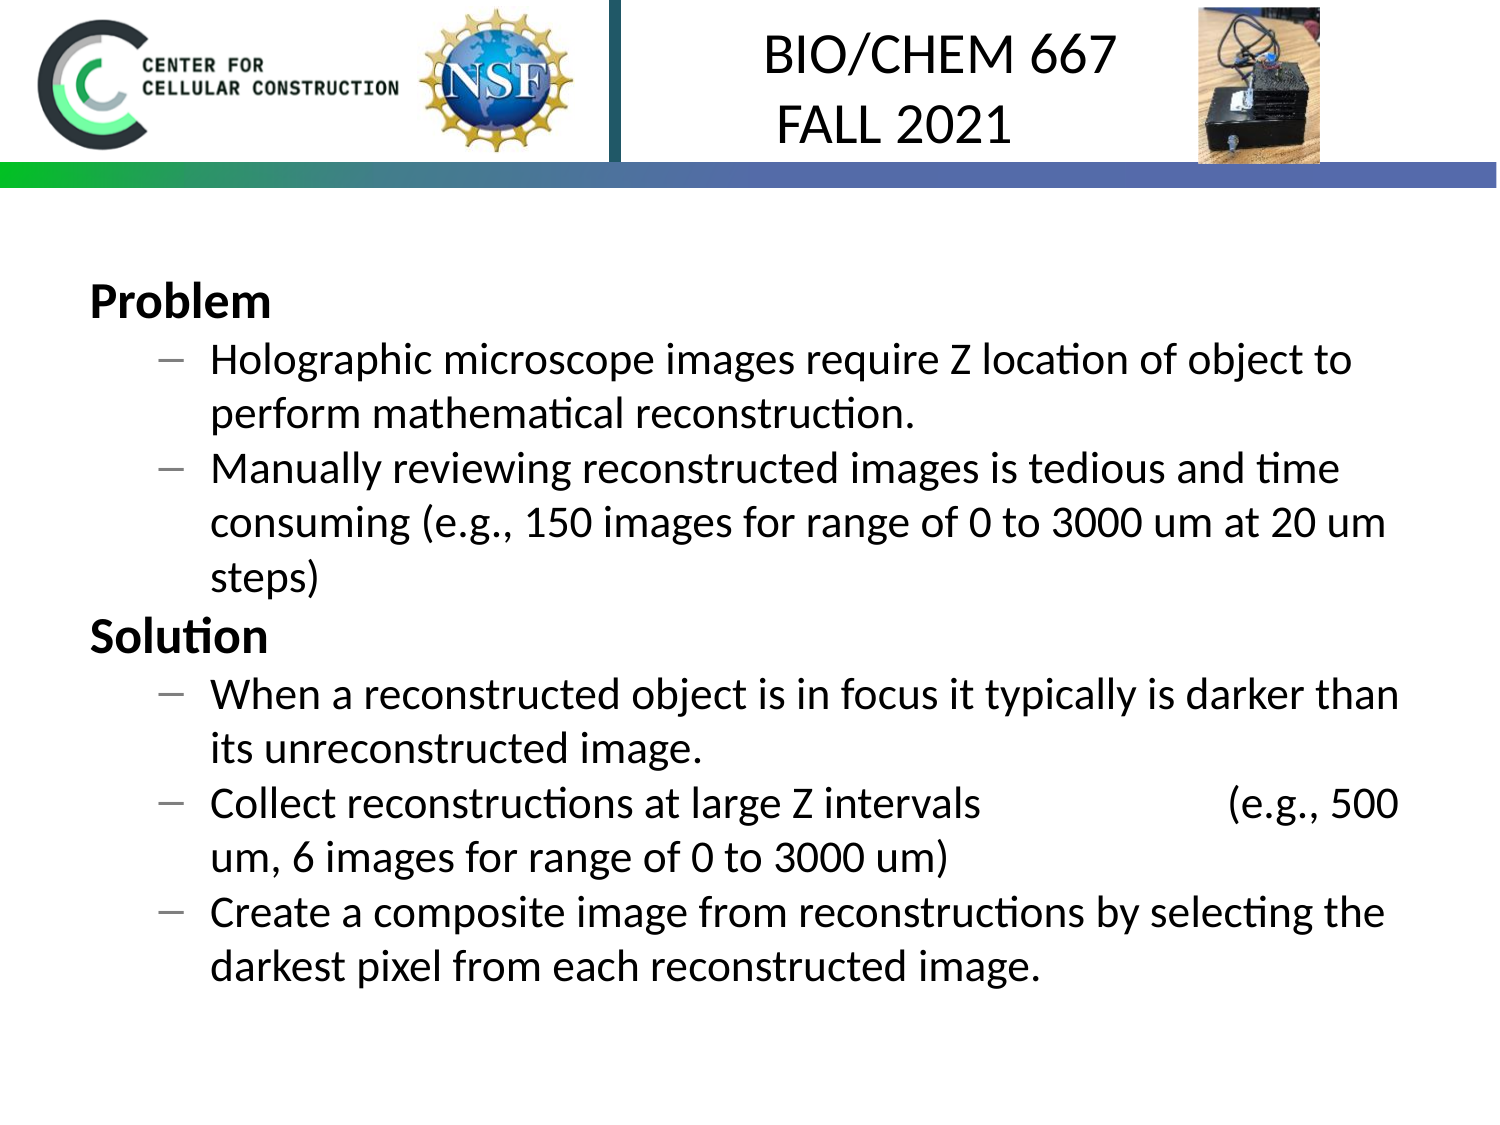

Problem
Holographic microscope images require Z location of object to perform mathematical reconstruction.
Manually reviewing reconstructed images is tedious and time consuming (e.g., 150 images for range of 0 to 3000 um at 20 um steps)
Solution
When a reconstructed object is in focus it typically is darker than its unreconstructed image.
Collect reconstructions at large Z intervals                        (e.g., 500 um, 6 images for range of 0 to 3000 um)
Create a composite image from reconstructions by selecting the darkest pixel from each reconstructed image.